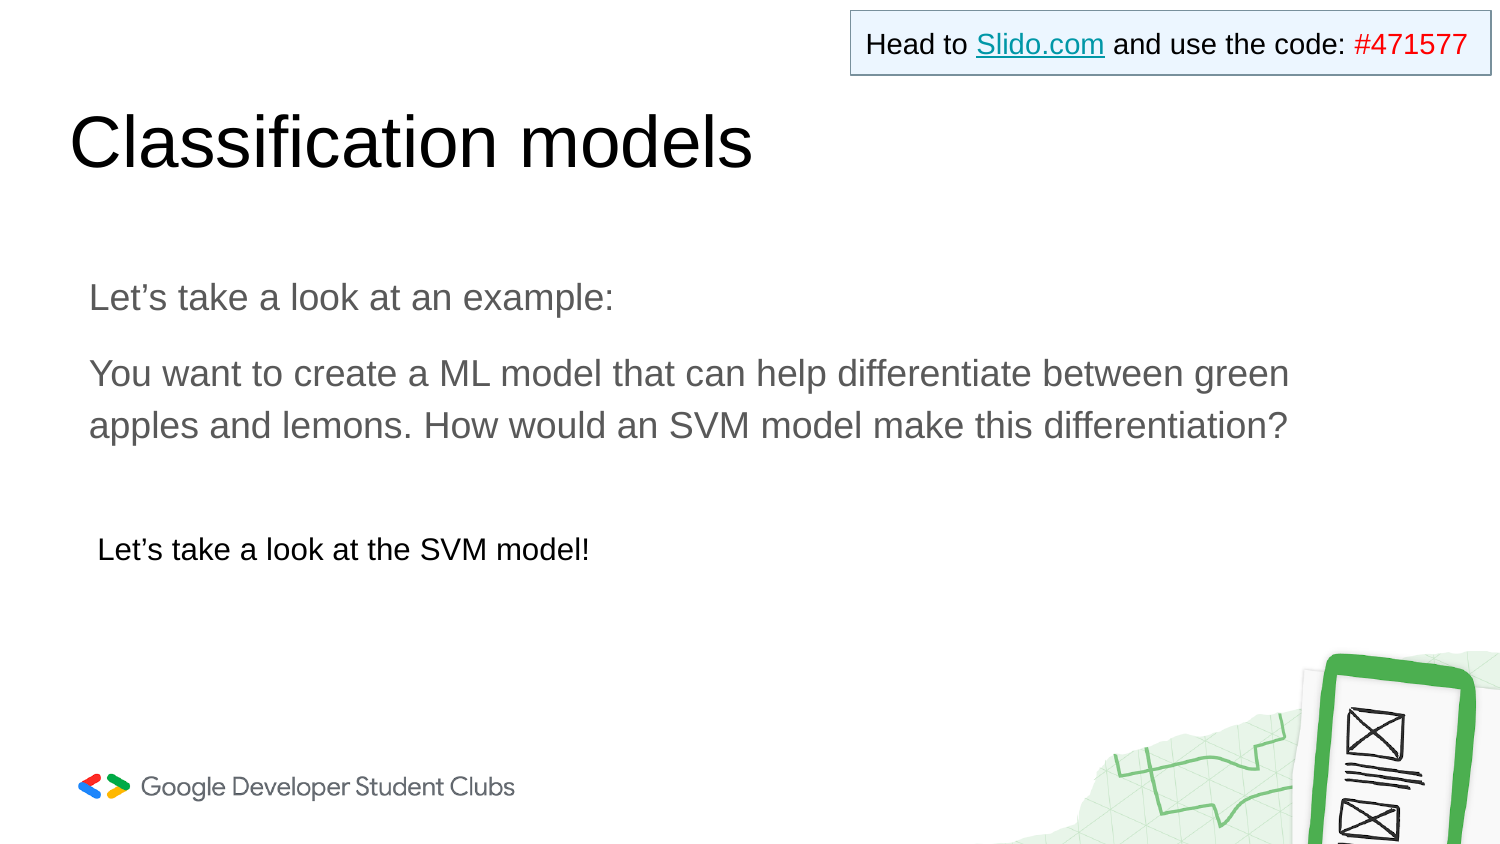

Head to Slido.com and use the code: #471577
# Classification models
Let’s take a look at an example:
You want to create a ML model that can help differentiate between green apples and lemons. How would an SVM model make this differentiation?
Let’s take a look at the SVM model!